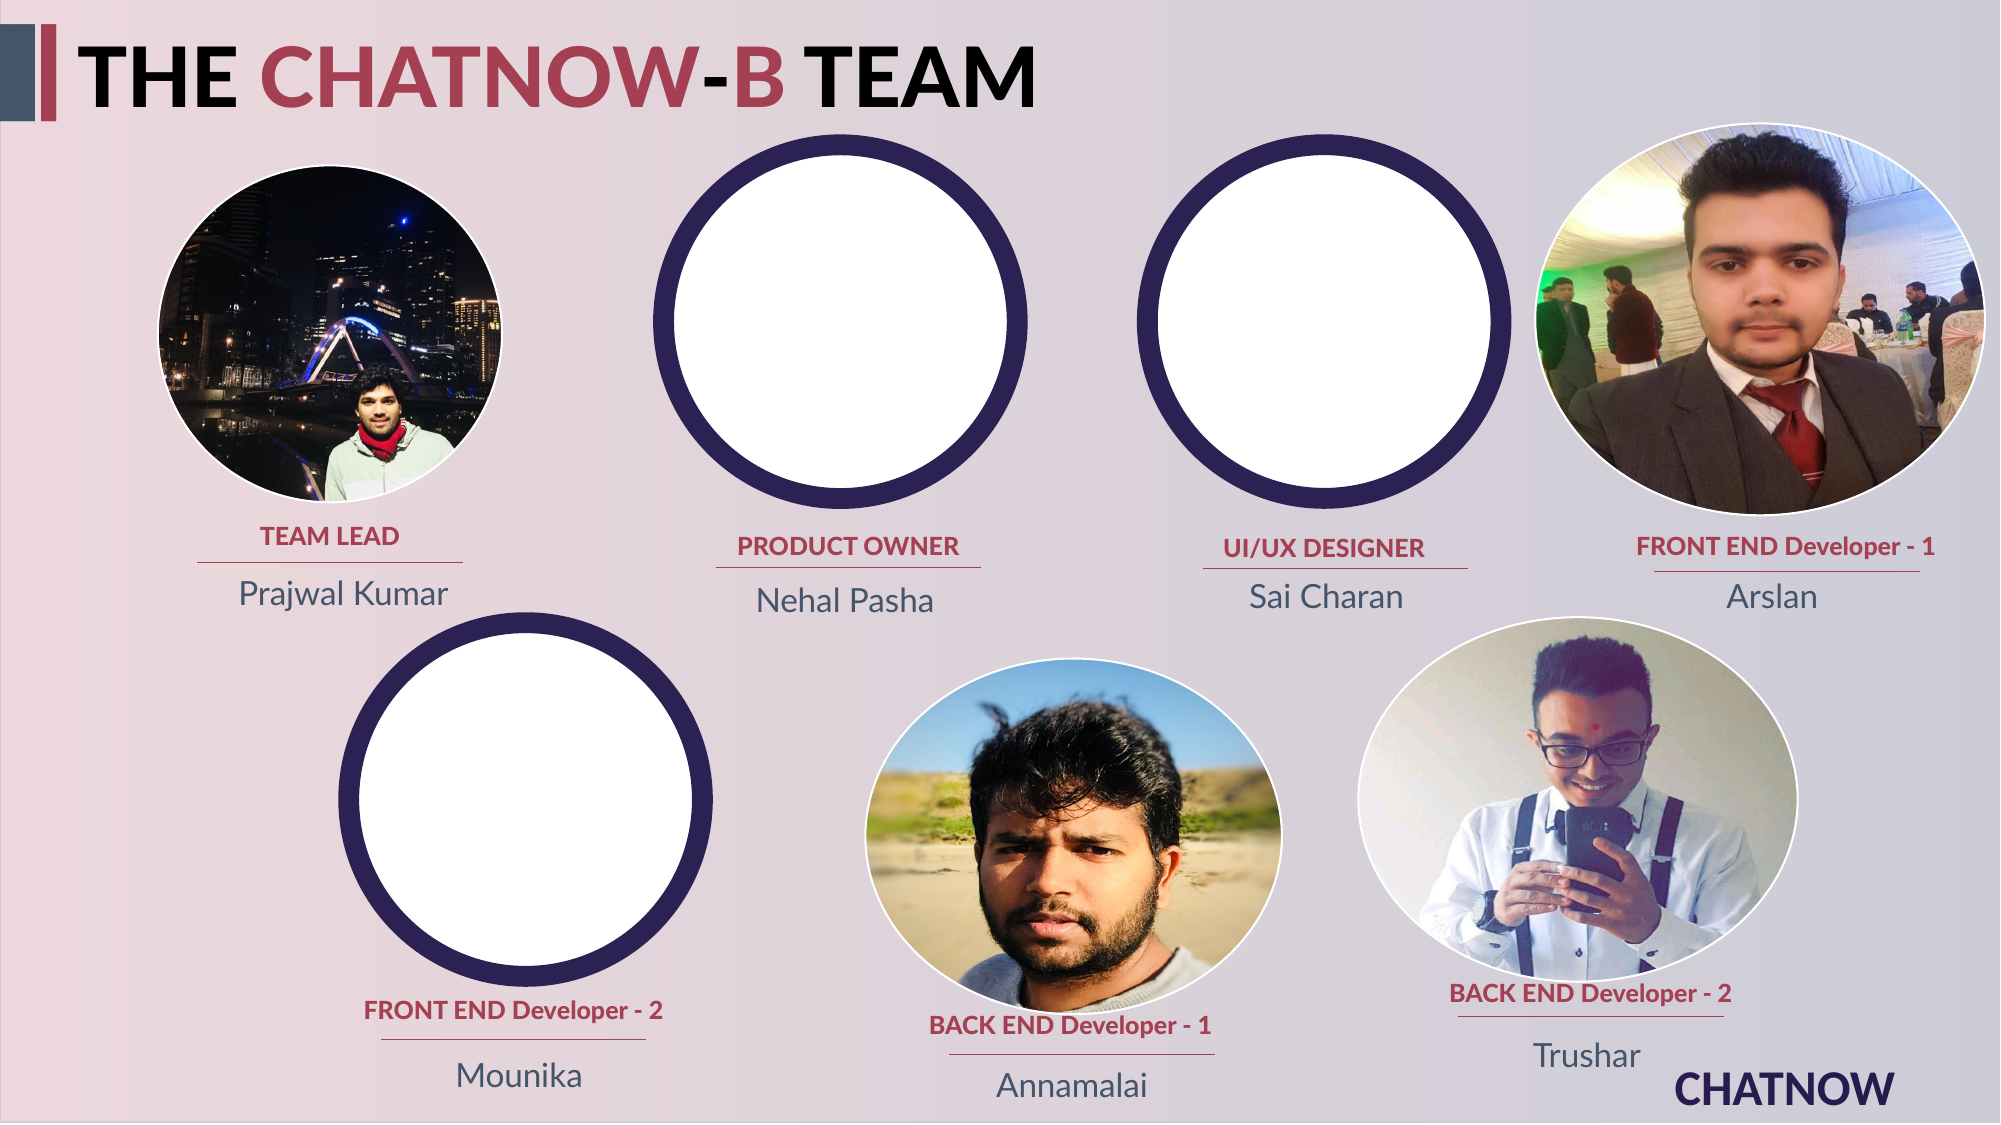

THE CHATNOW-B TEAM

TEAM LEAD
FRONT END Developer - 1
PRODUCT OWNER
UI/UX DESIGNER
Prajwal Kumar
Sai Charan
Arslan
Nehal Pasha

BACK END Developer - 2

FRONT END Developer - 2

                Mounika
    BACK END Developer - 1

Trushar
Annamalai